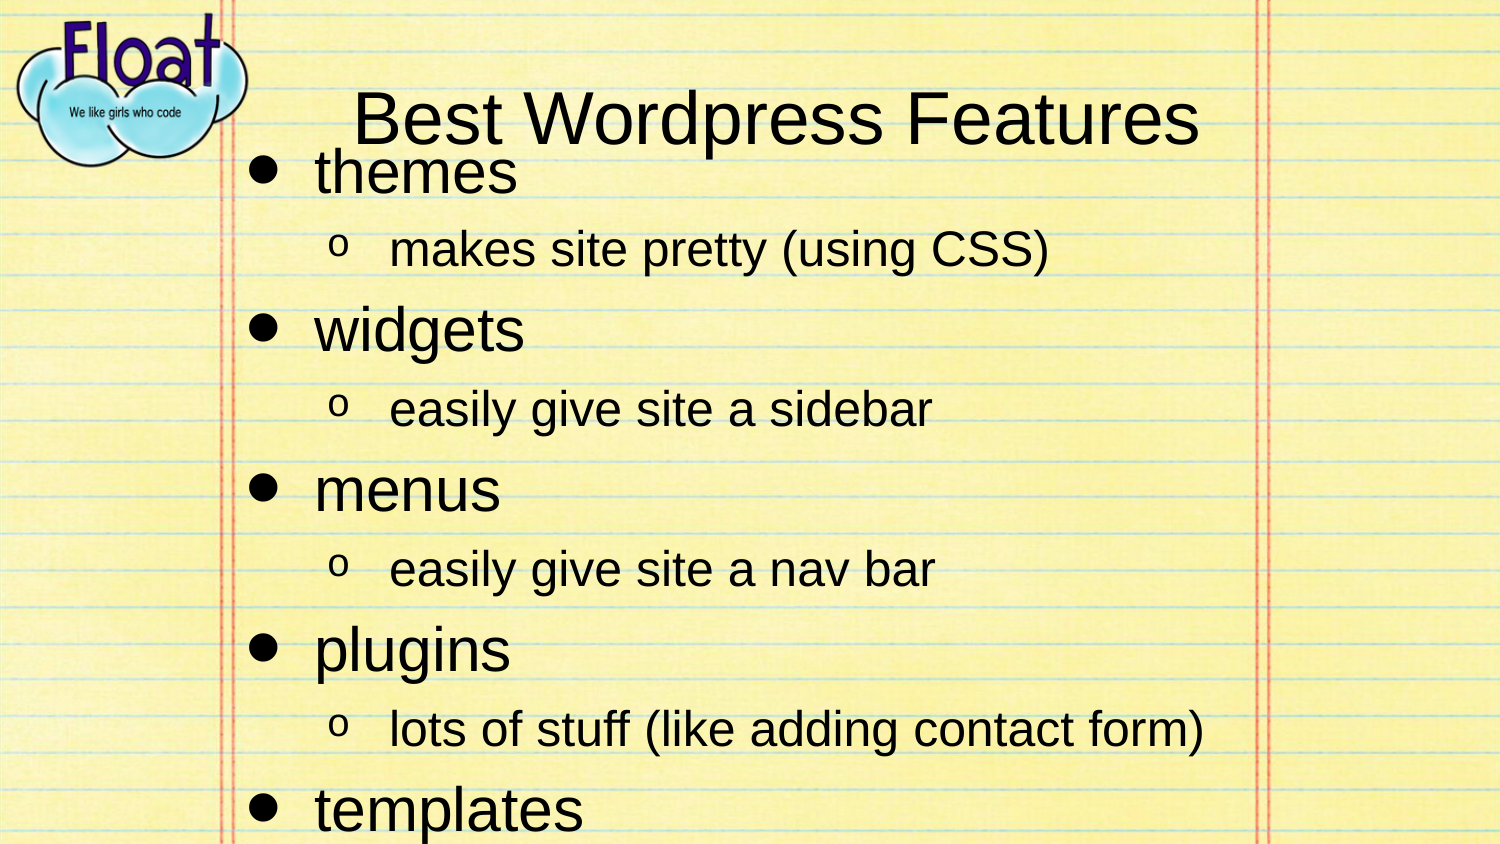

# Best Wordpress Features
themes
makes site pretty (using CSS)
widgets
easily give site a sidebar
menus
easily give site a nav bar
plugins
lots of stuff (like adding contact form)
templates
change format of site page